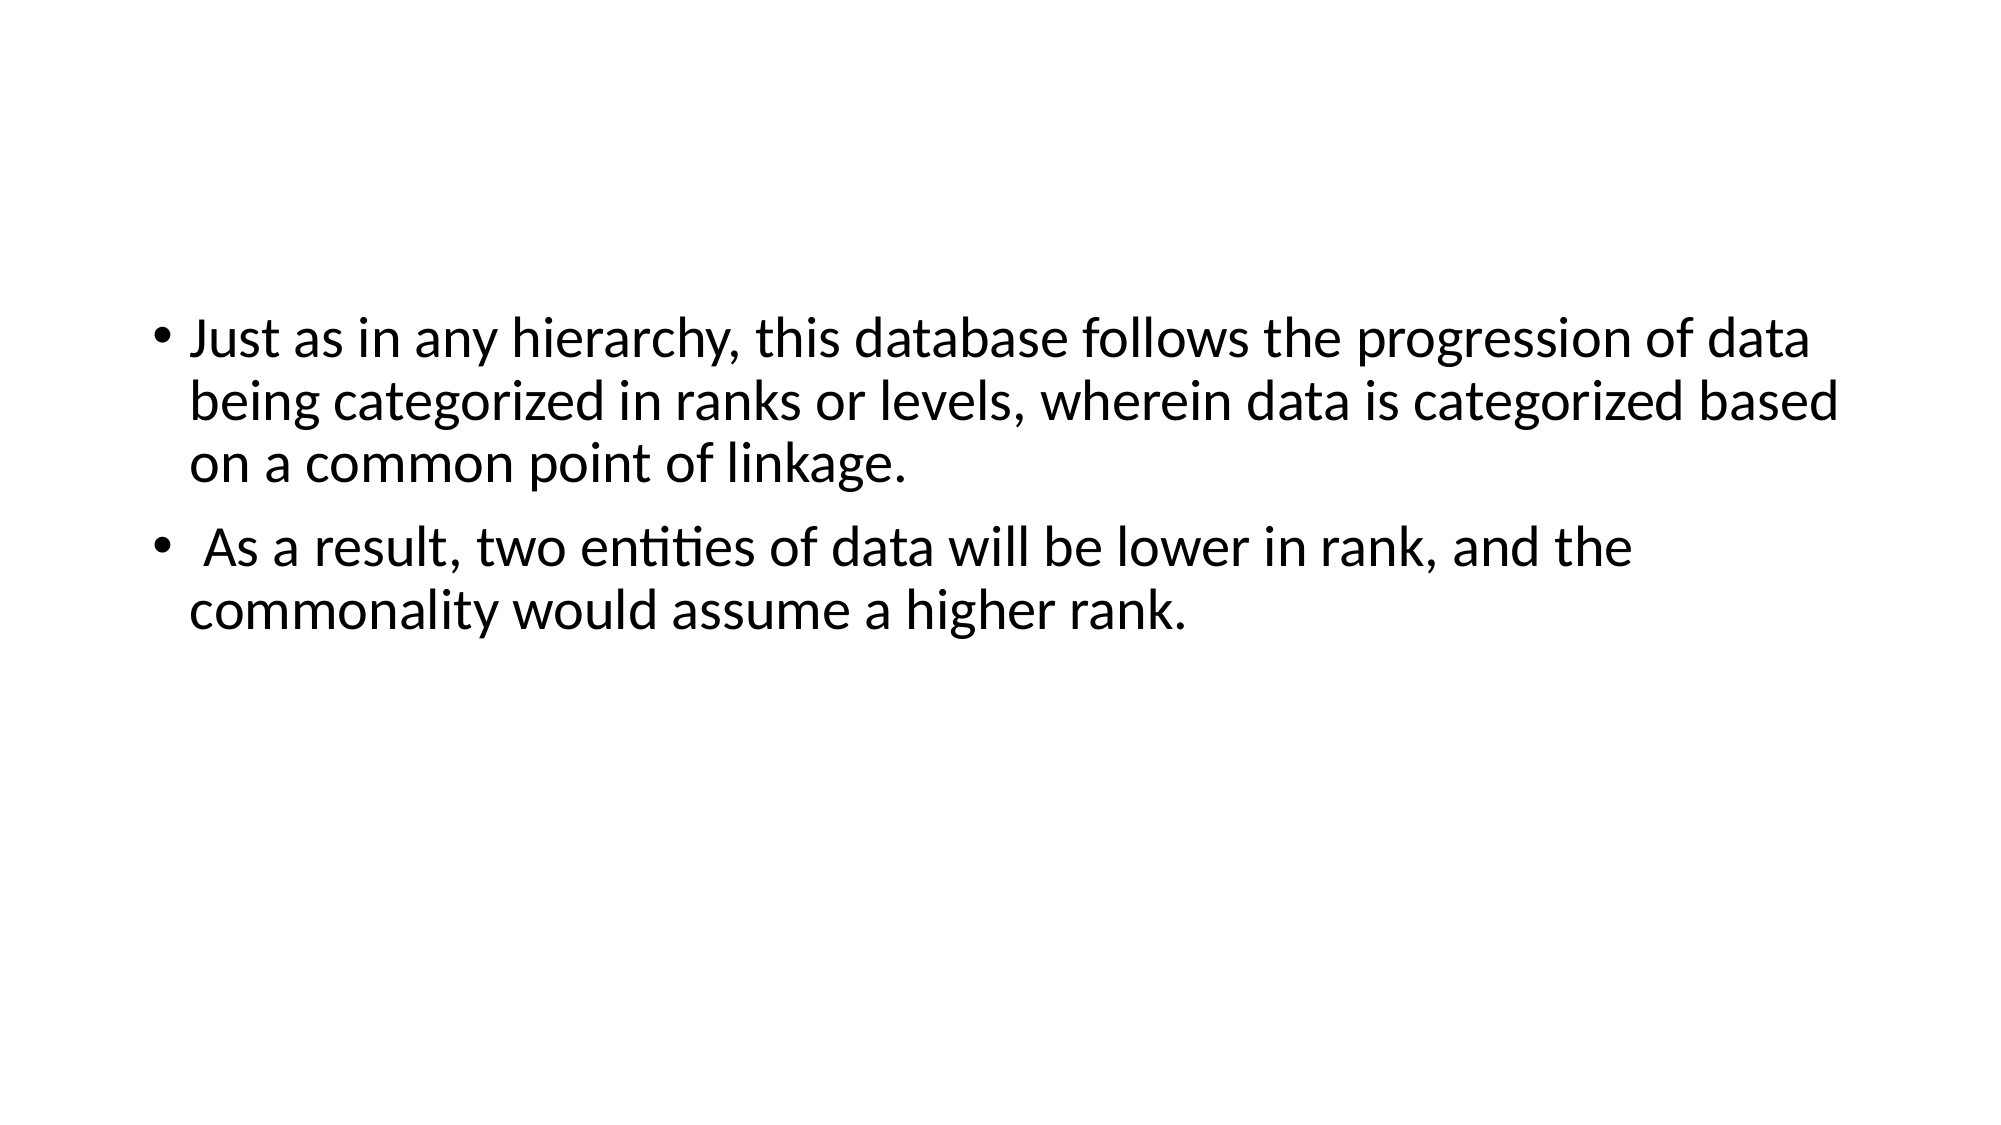

#
Just as in any hierarchy, this database follows the progression of data being categorized in ranks or levels, wherein data is categorized based on a common point of linkage.
 As a result, two entities of data will be lower in rank, and the commonality would assume a higher rank.